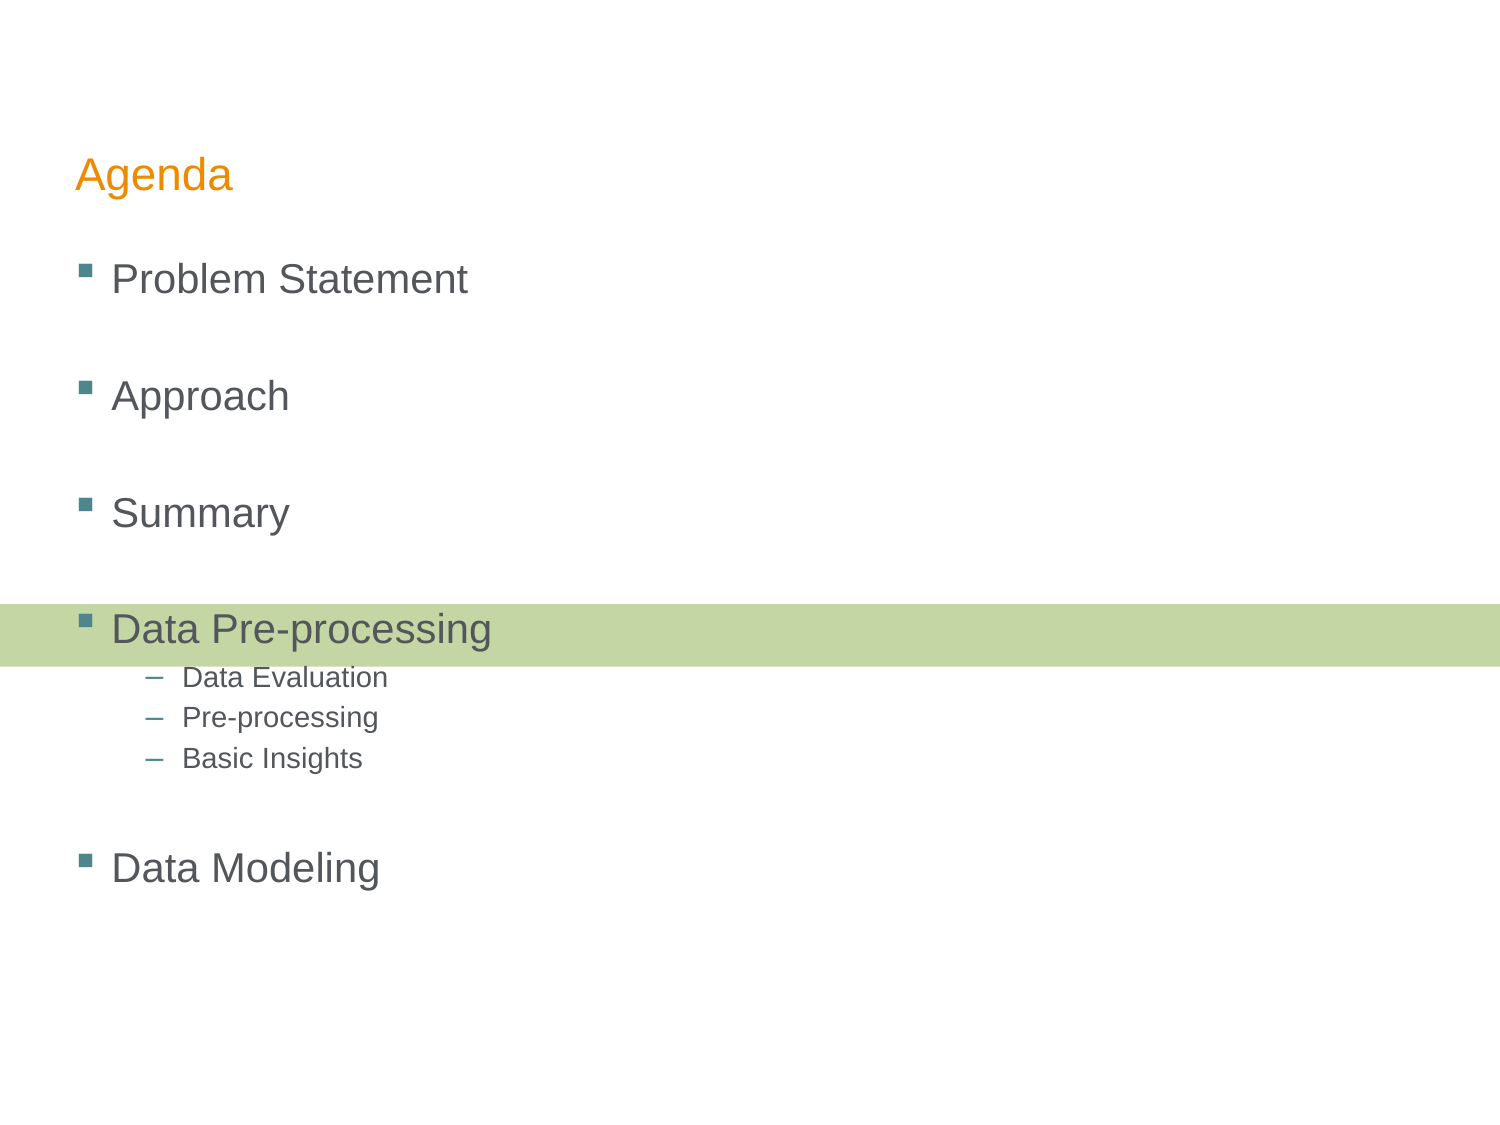

# Agenda
Problem Statement

Approach

Summary

Data Pre-processing
Data Evaluation
Pre-processing
Basic Insights

Data Modeling